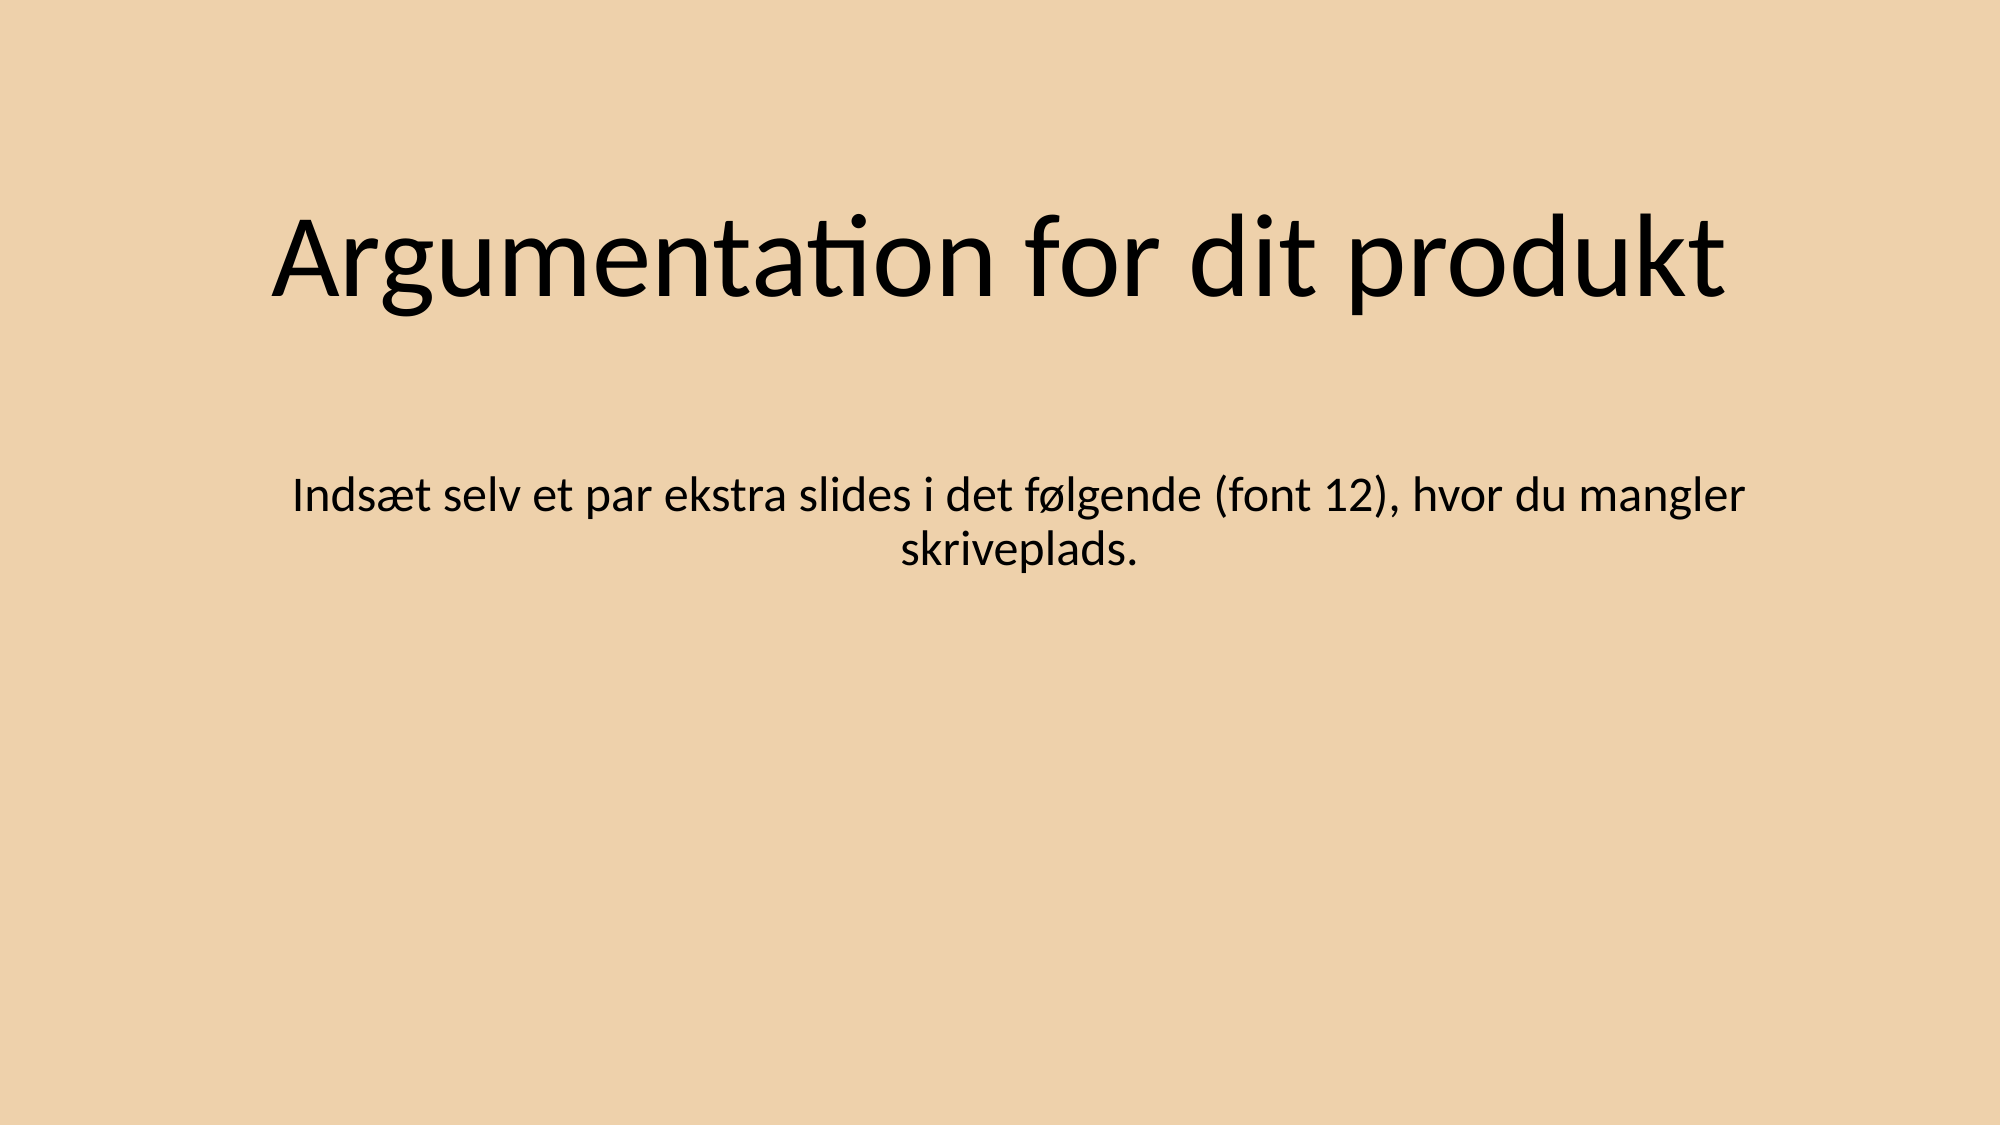

# Argumentation for dit produkt
Indsæt selv et par ekstra slides i det følgende (font 12), hvor du mangler skriveplads.